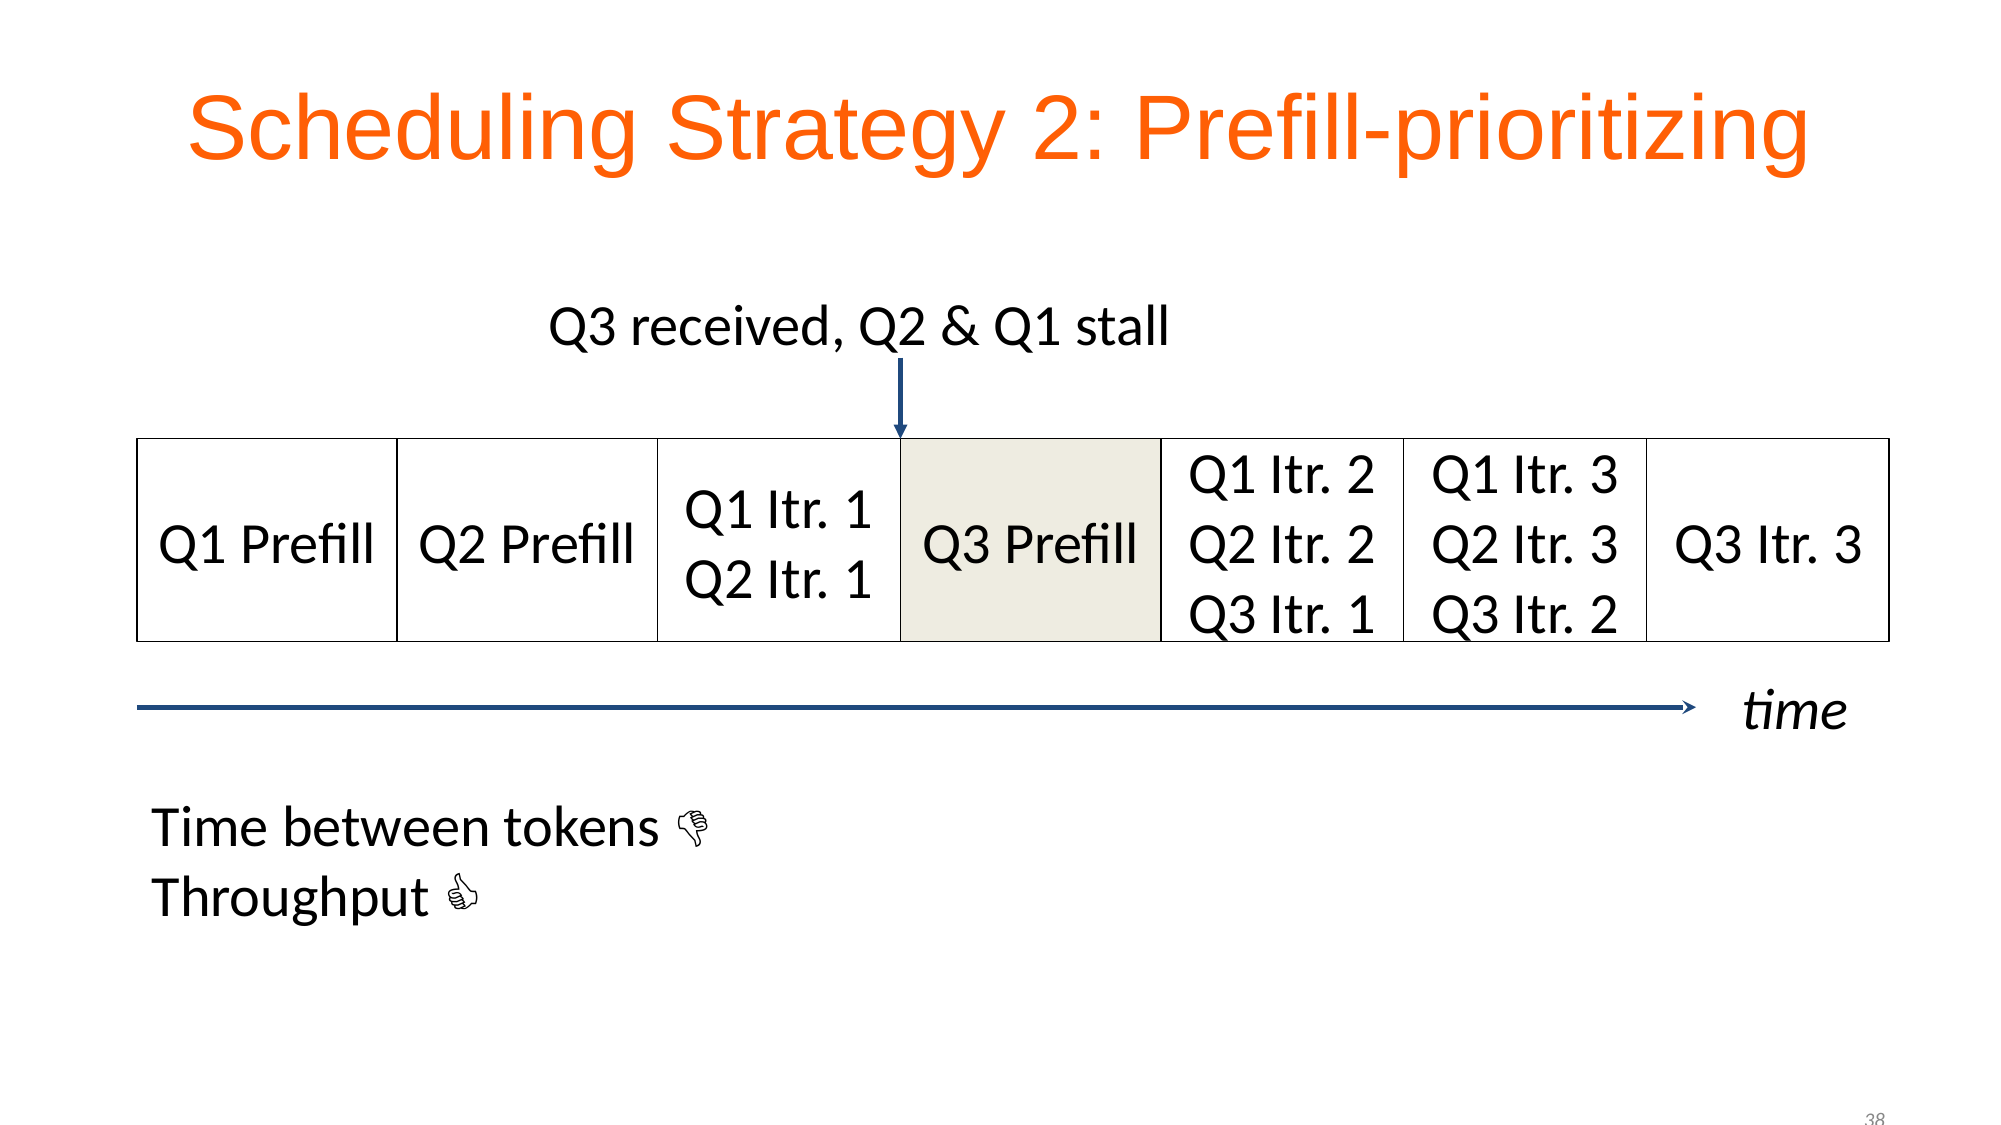

# Scheduling Strategy 2: Prefill-prioritizing
Q3 received, Q2 & Q1 stall
Q1 Prefill
Q2 Prefill
Q1 Itr. 1
Q2 Itr. 1
Q3 Prefill
Q1 Itr. 2
Q2 Itr. 2
Q3 Itr. 1
Q1 Itr. 3
Q2 Itr. 3
Q3 Itr. 2
 Q3 Itr. 3
time
Time between tokens 👎
Throughput 👍
38